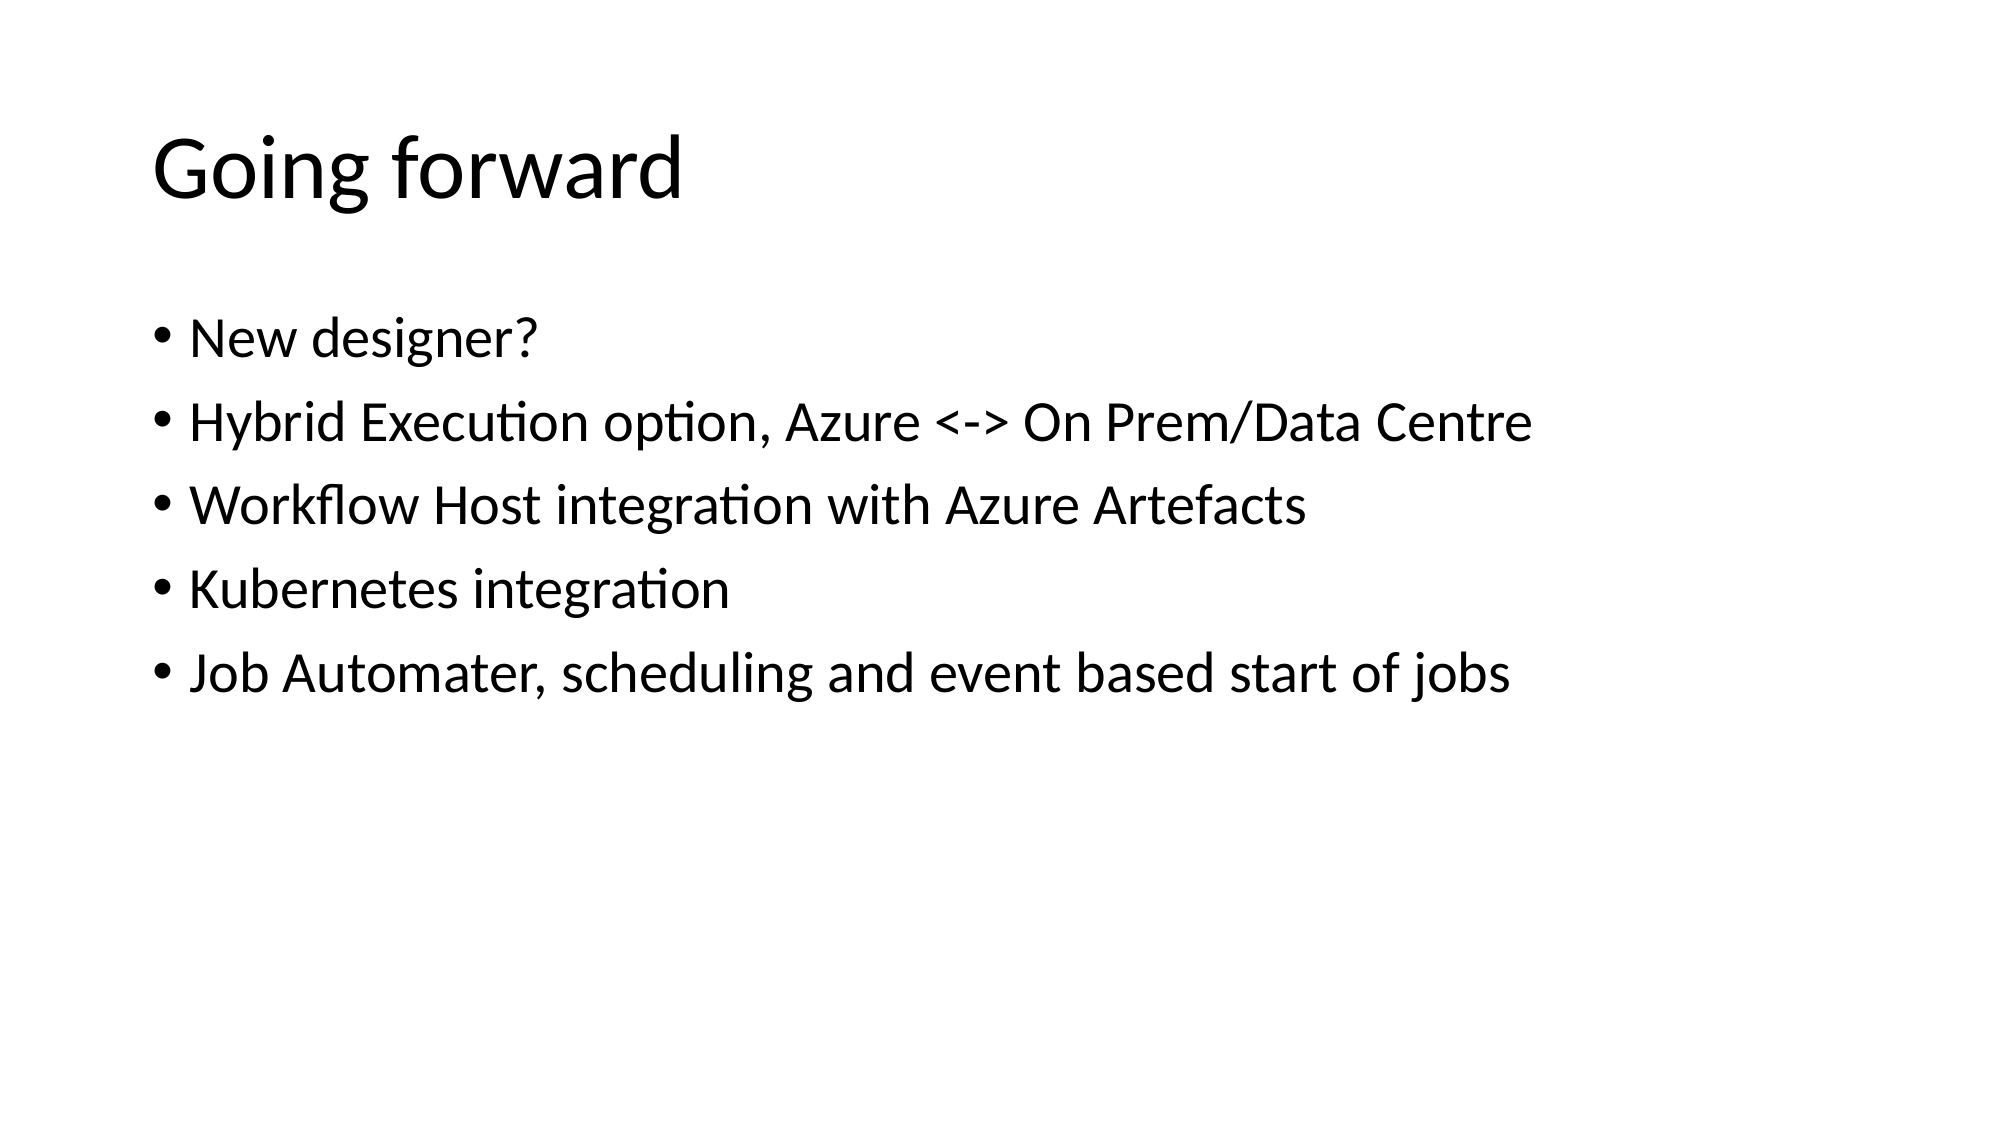

# Going forward
New designer?
Hybrid Execution option, Azure <-> On Prem/Data Centre
Workflow Host integration with Azure Artefacts
Kubernetes integration
Job Automater, scheduling and event based start of jobs